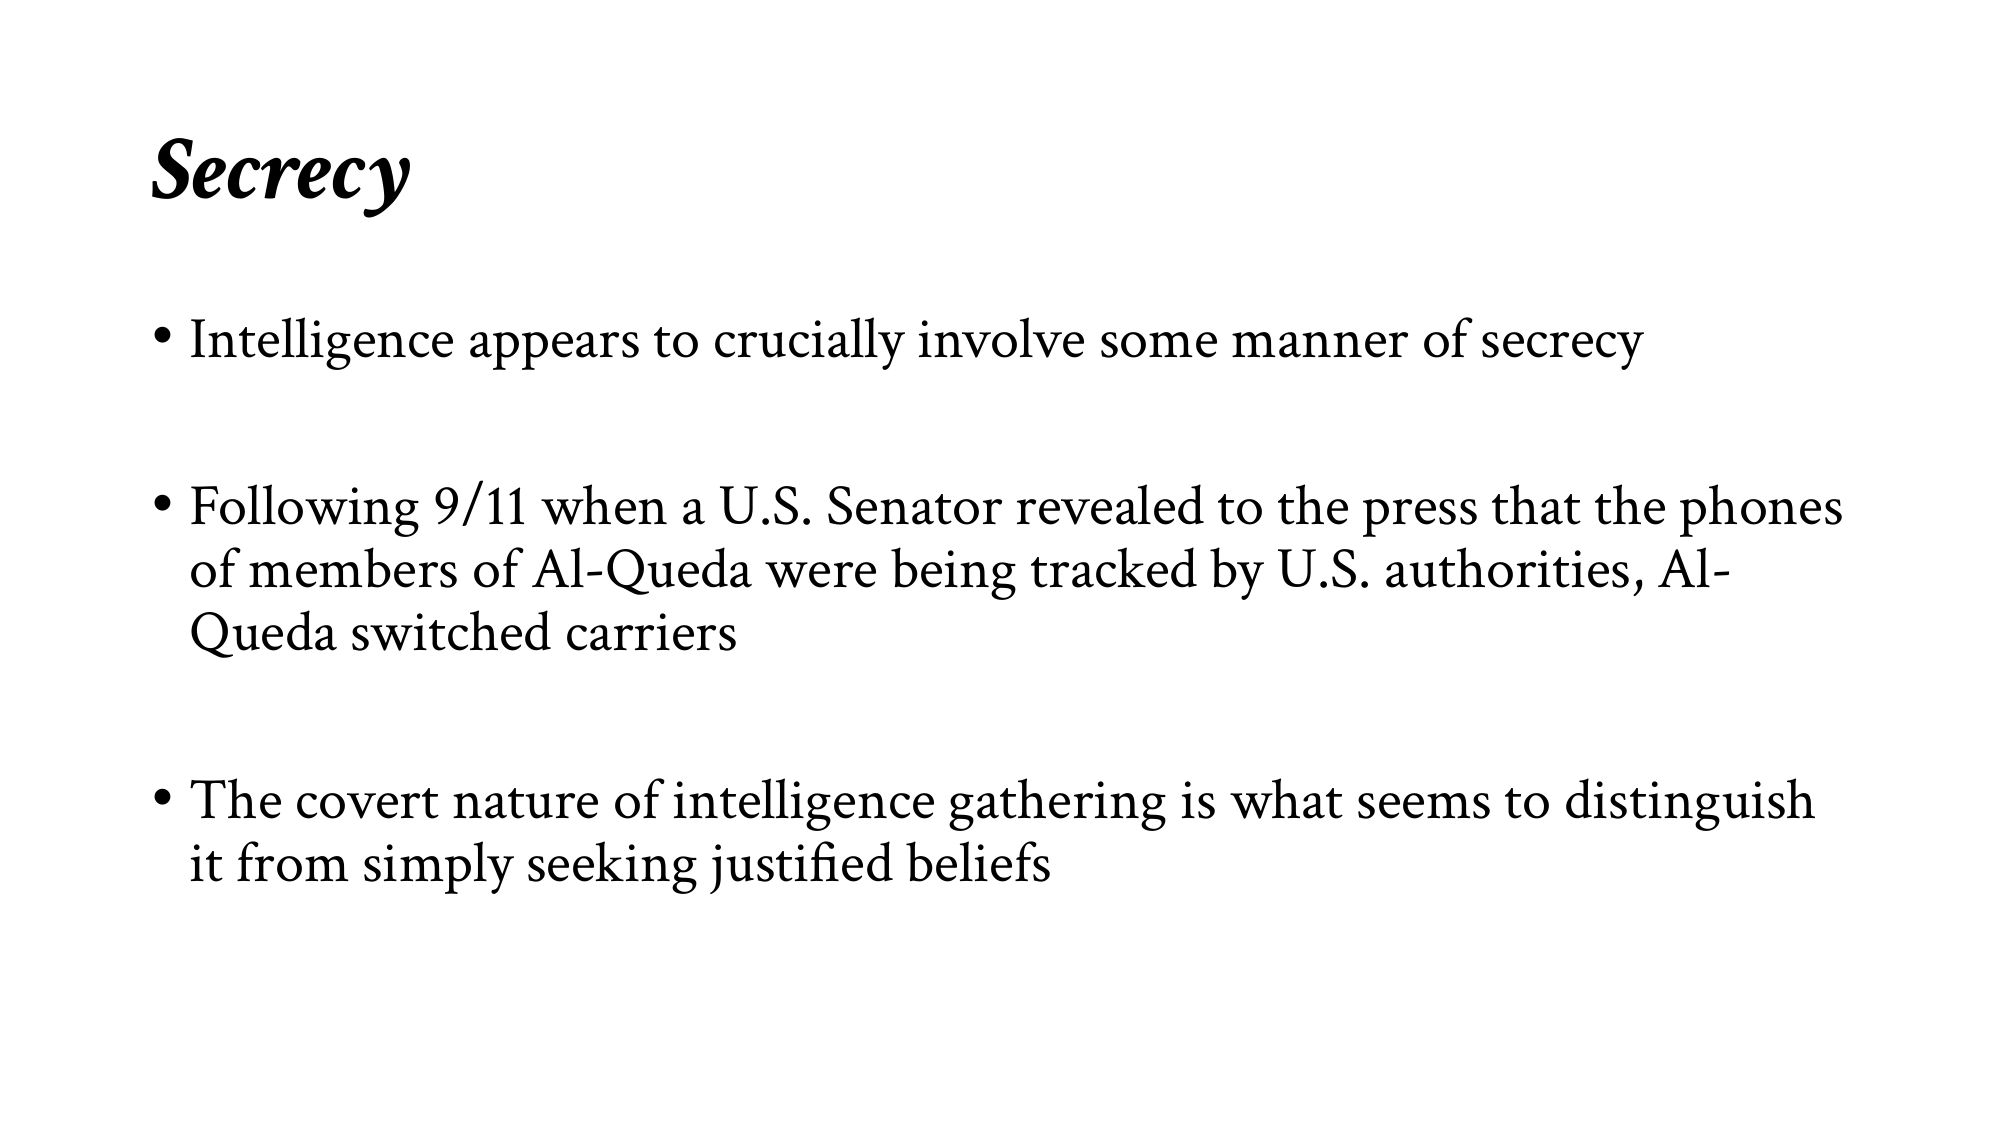

# Secrecy
Intelligence appears to crucially involve some manner of secrecy

Following 9/11 when a U.S. Senator revealed to the press that the phones of members of Al-Queda were being tracked by U.S. authorities, Al-Queda switched carriers

The covert nature of intelligence gathering is what seems to distinguish it from simply seeking justified beliefs